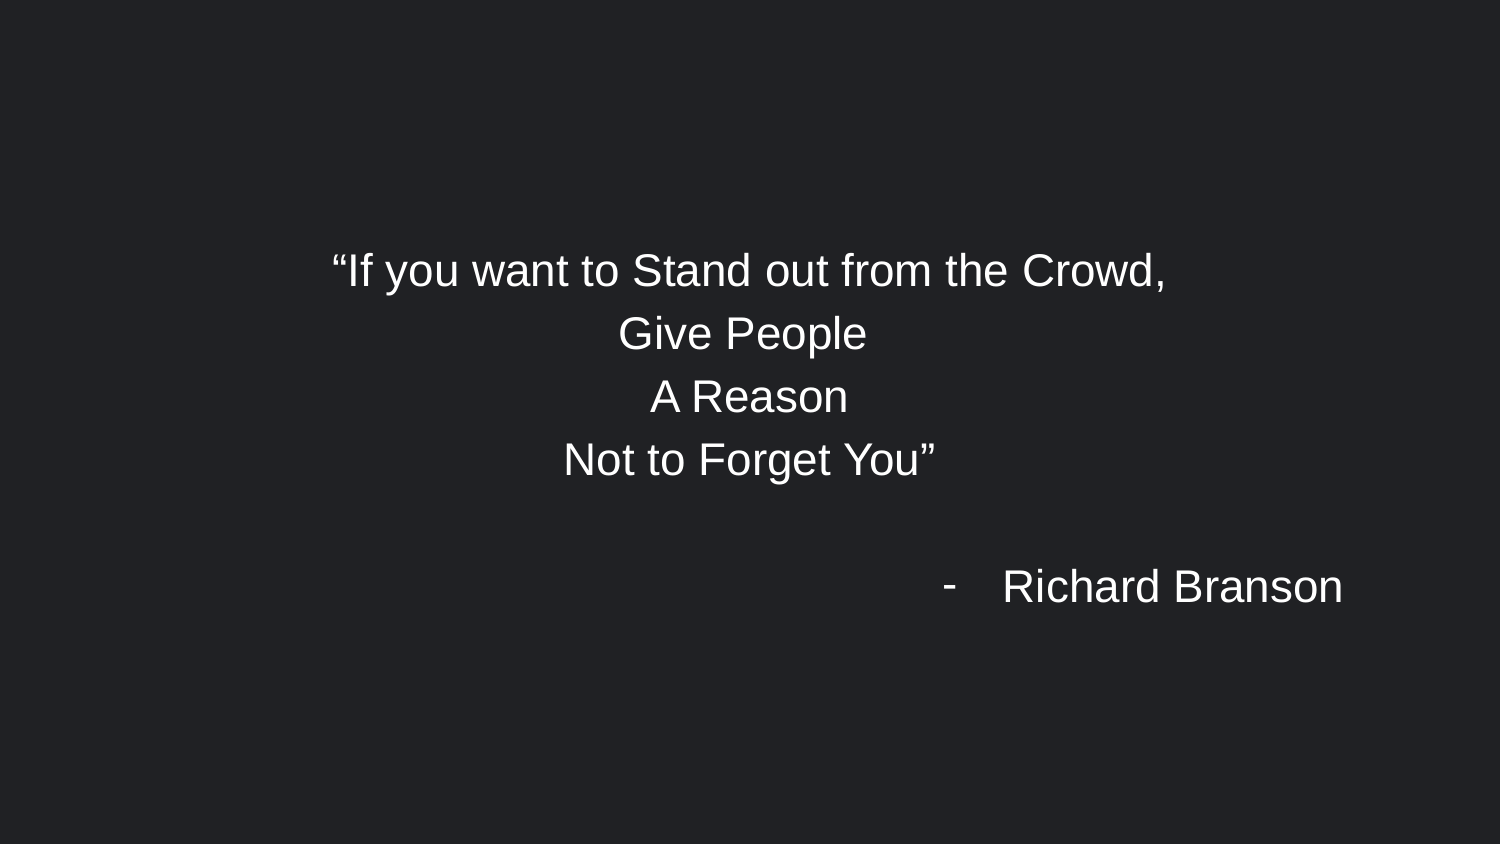

# “If you want to Stand out from the Crowd,
Give People
A Reason
Not to Forget You”

Richard Branson